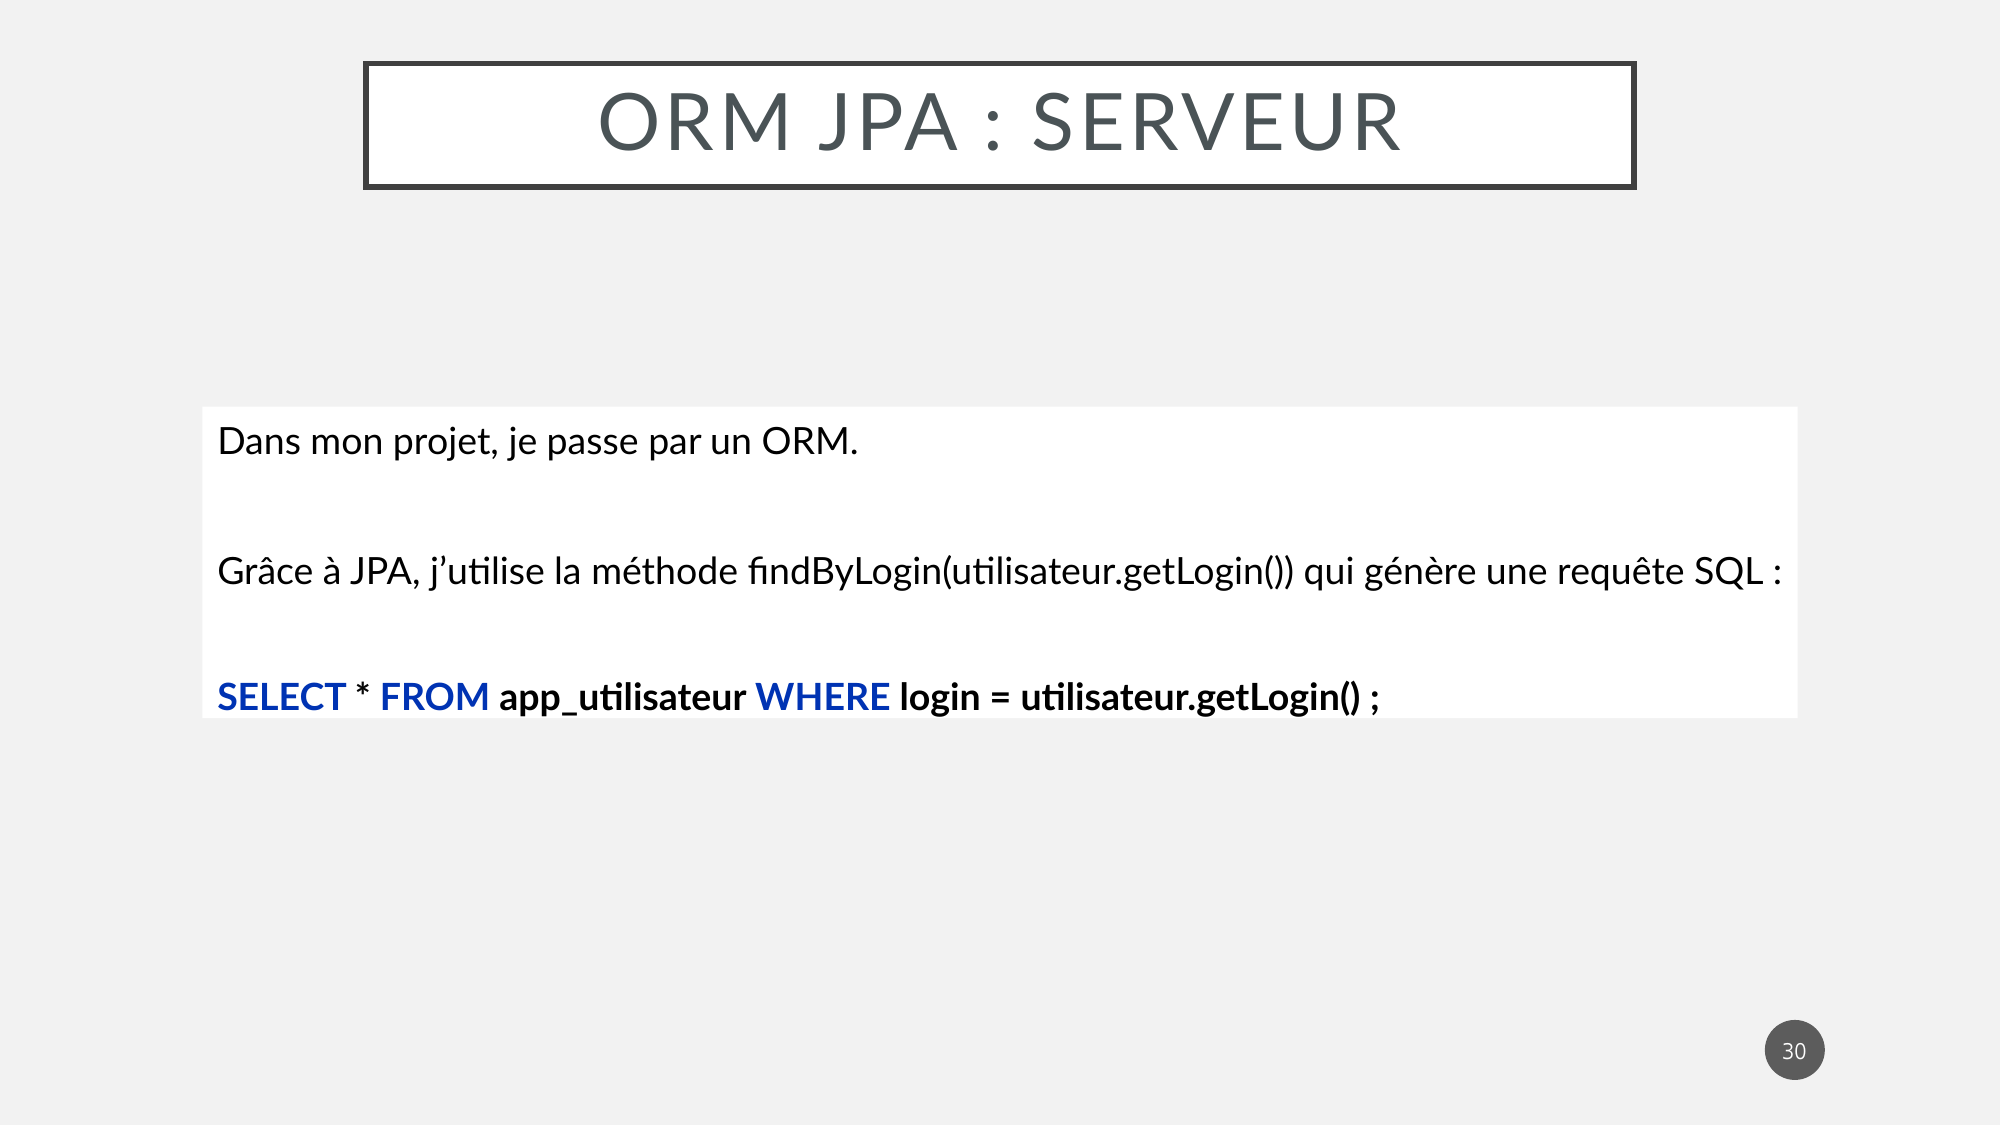

# ORM JPA : SERVEUR
Dans mon projet, je passe par un ORM.

Grâce à JPA, j’utilise la méthode findByLogin(utilisateur.getLogin()) qui génère une requête SQL :

SELECT * FROM app_utilisateur WHERE login = utilisateur.getLogin() ;
30